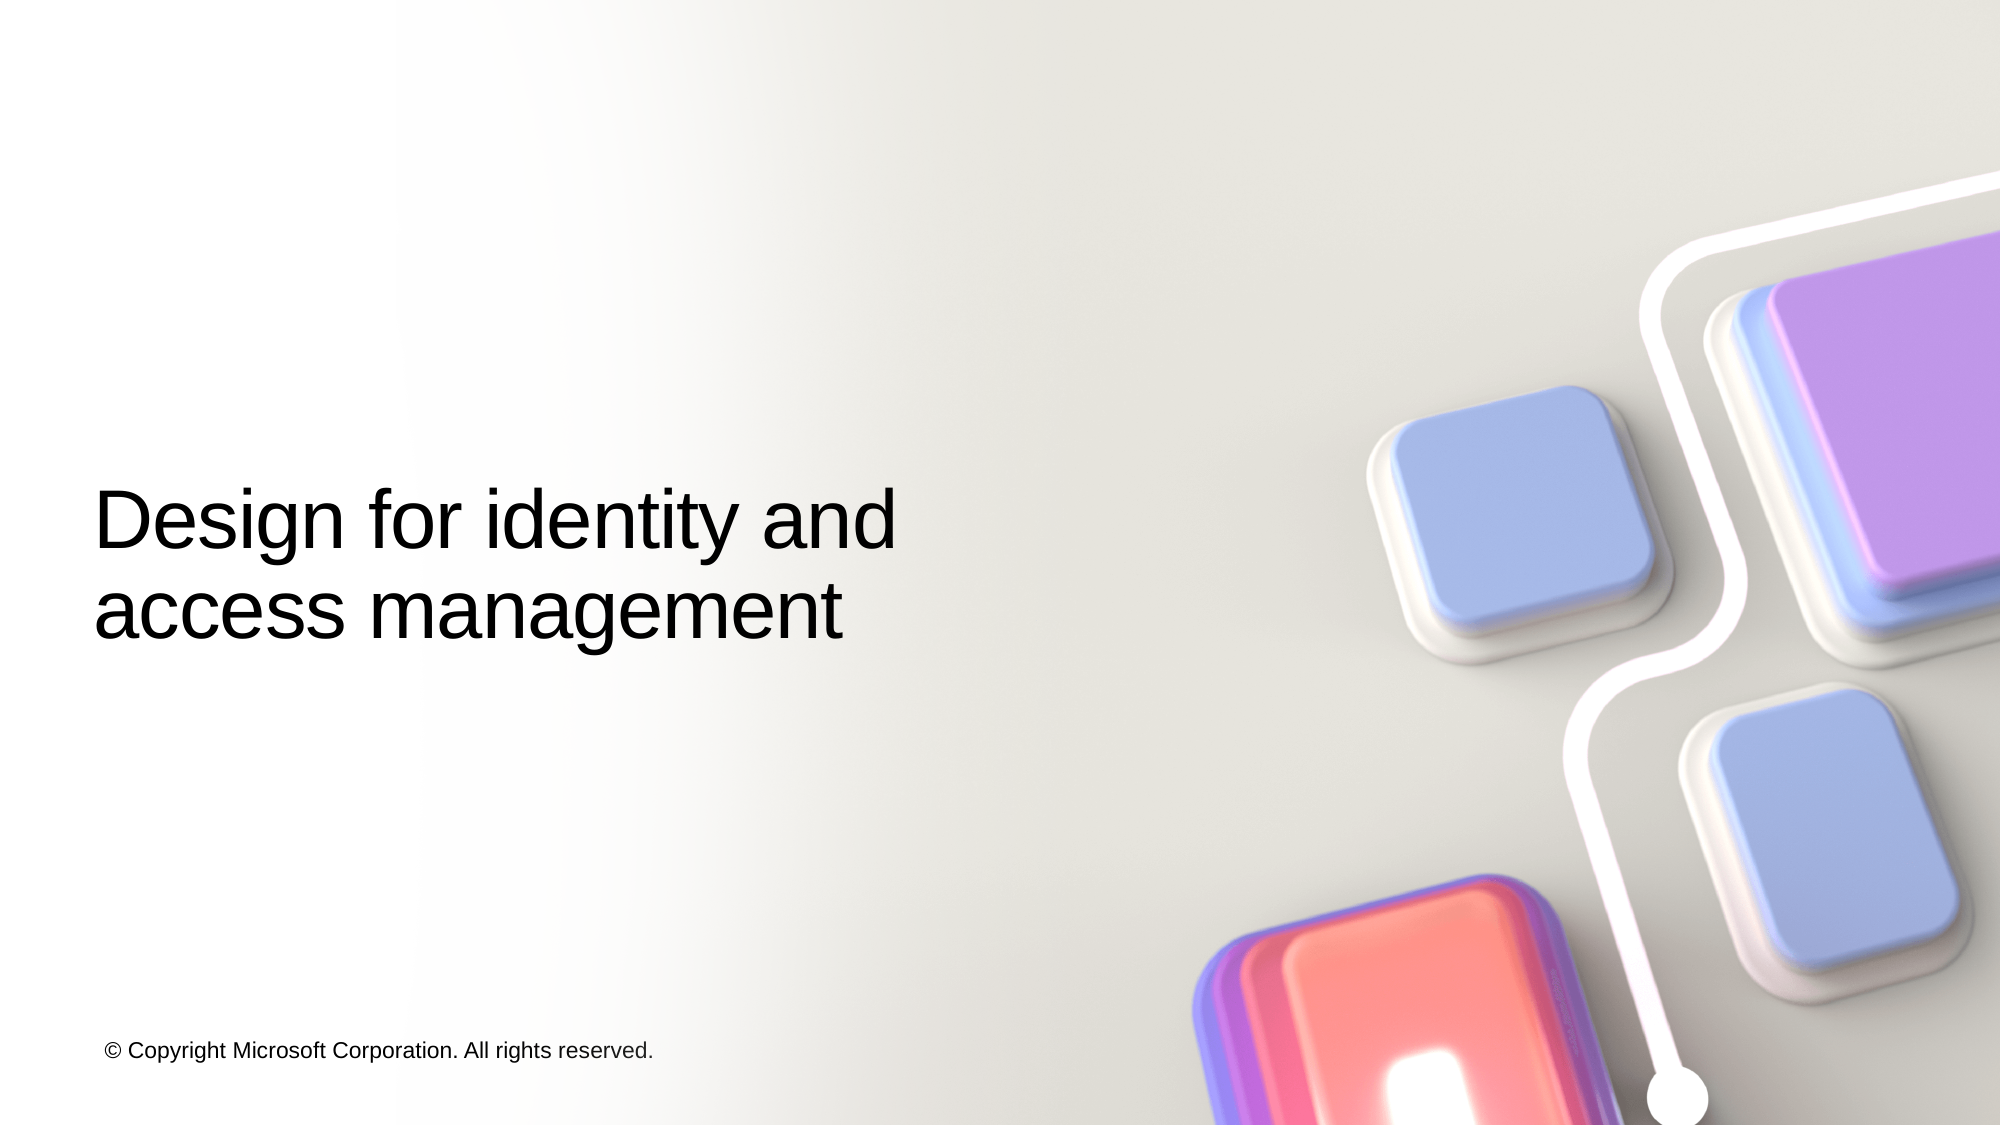

# Design for identity and access management